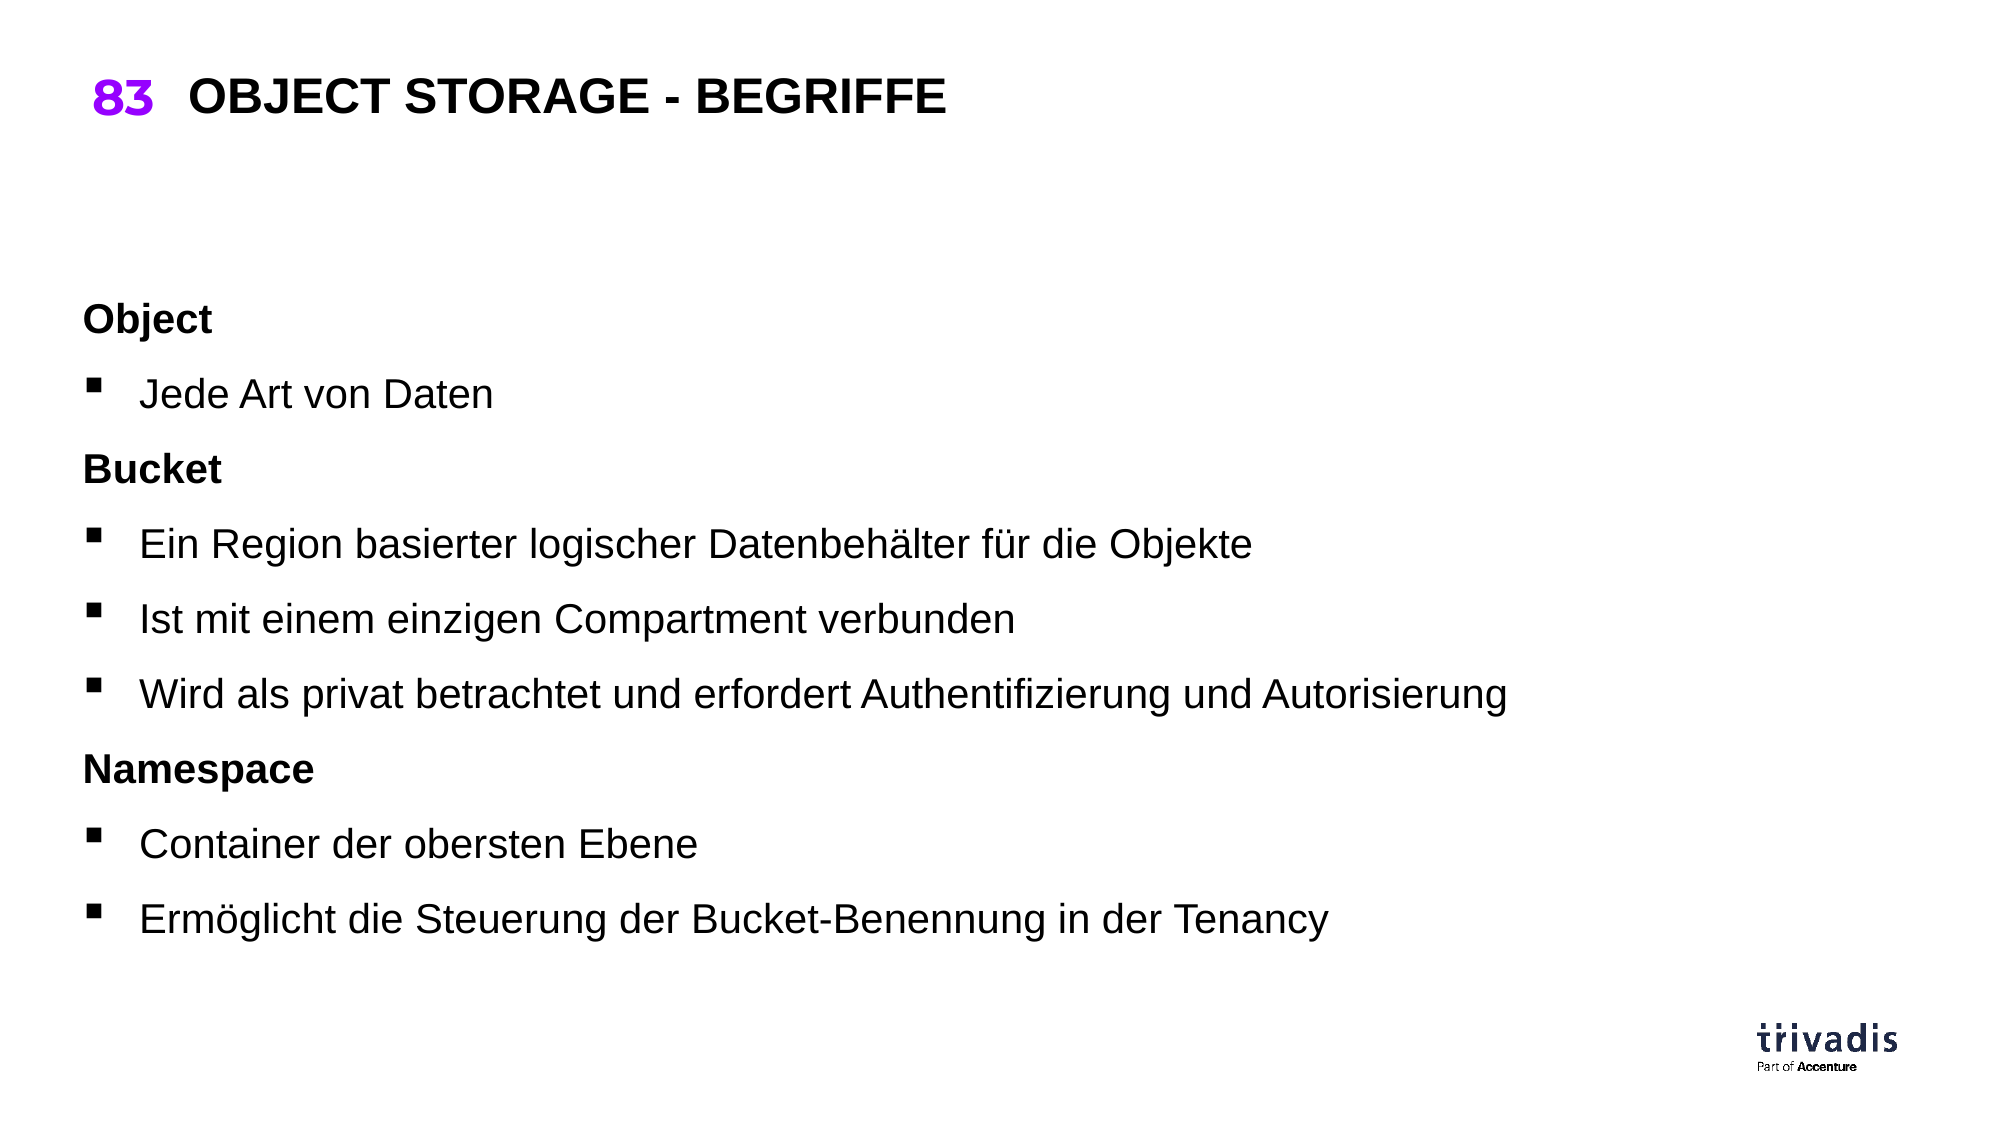

# Object storage - begriffe
Object
Jede Art von Daten
Bucket
Ein Region basierter logischer Datenbehälter für die Objekte
Ist mit einem einzigen Compartment verbunden
Wird als privat betrachtet und erfordert Authentifizierung und Autorisierung
Namespace
Container der obersten Ebene
Ermöglicht die Steuerung der Bucket-Benennung in der Tenancy